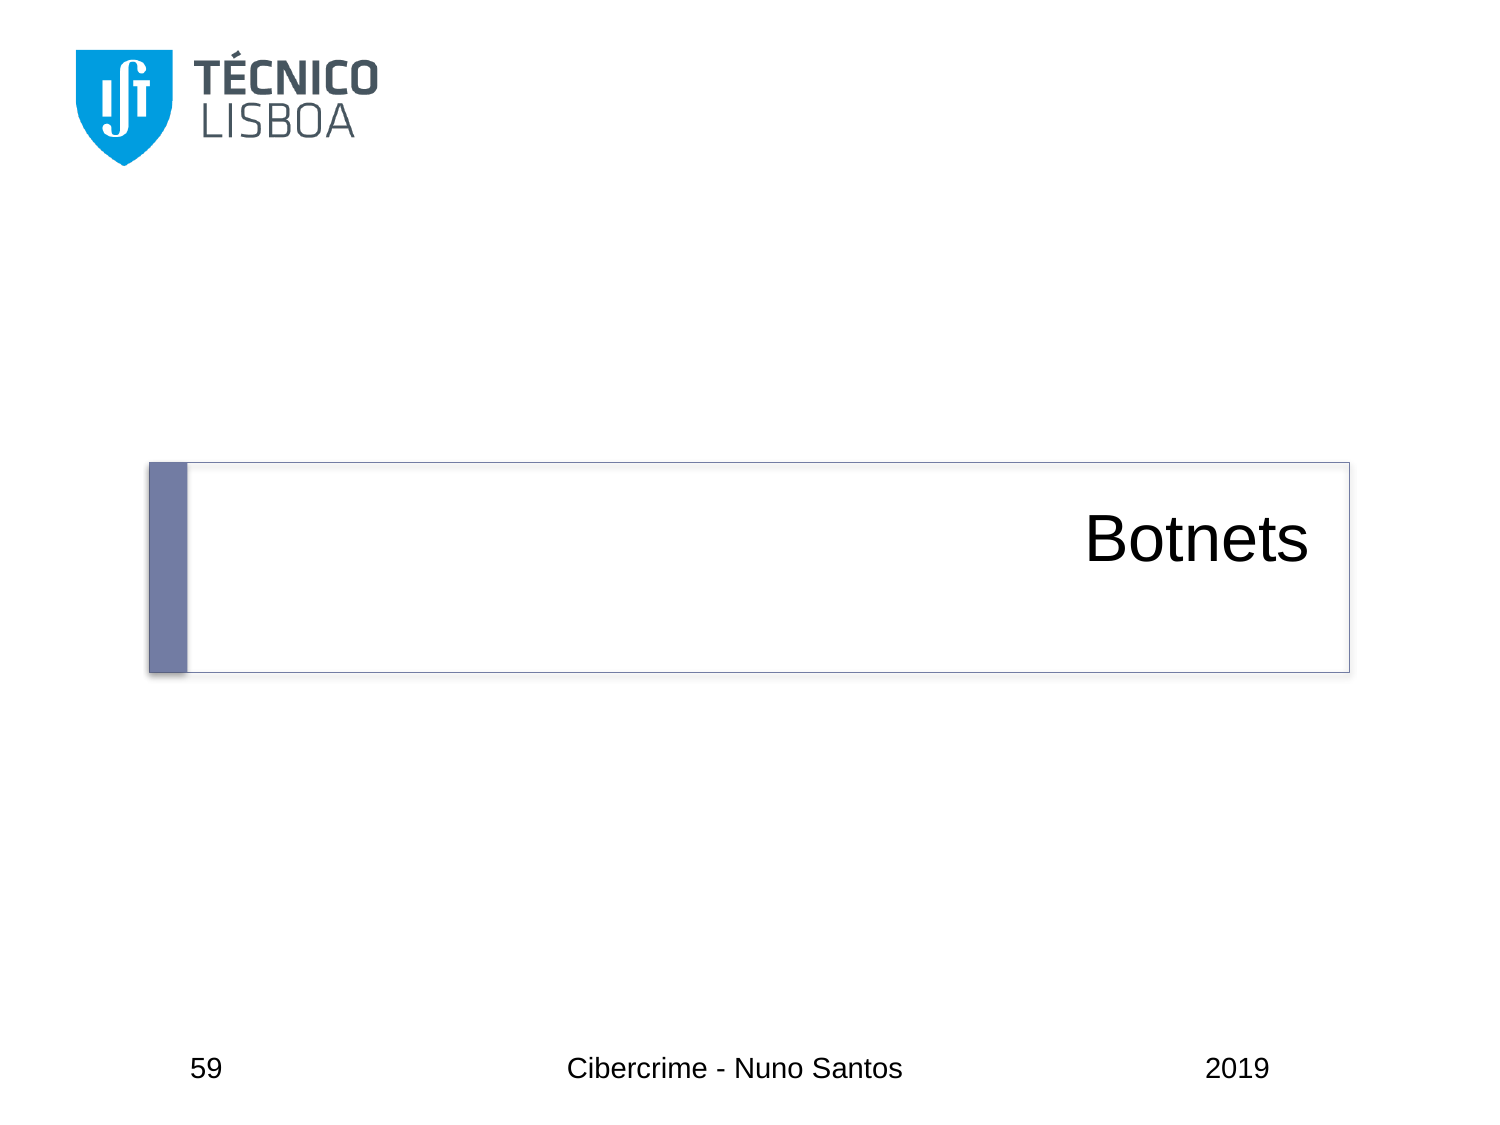

# Botnets
59
Cibercrime - Nuno Santos
2019